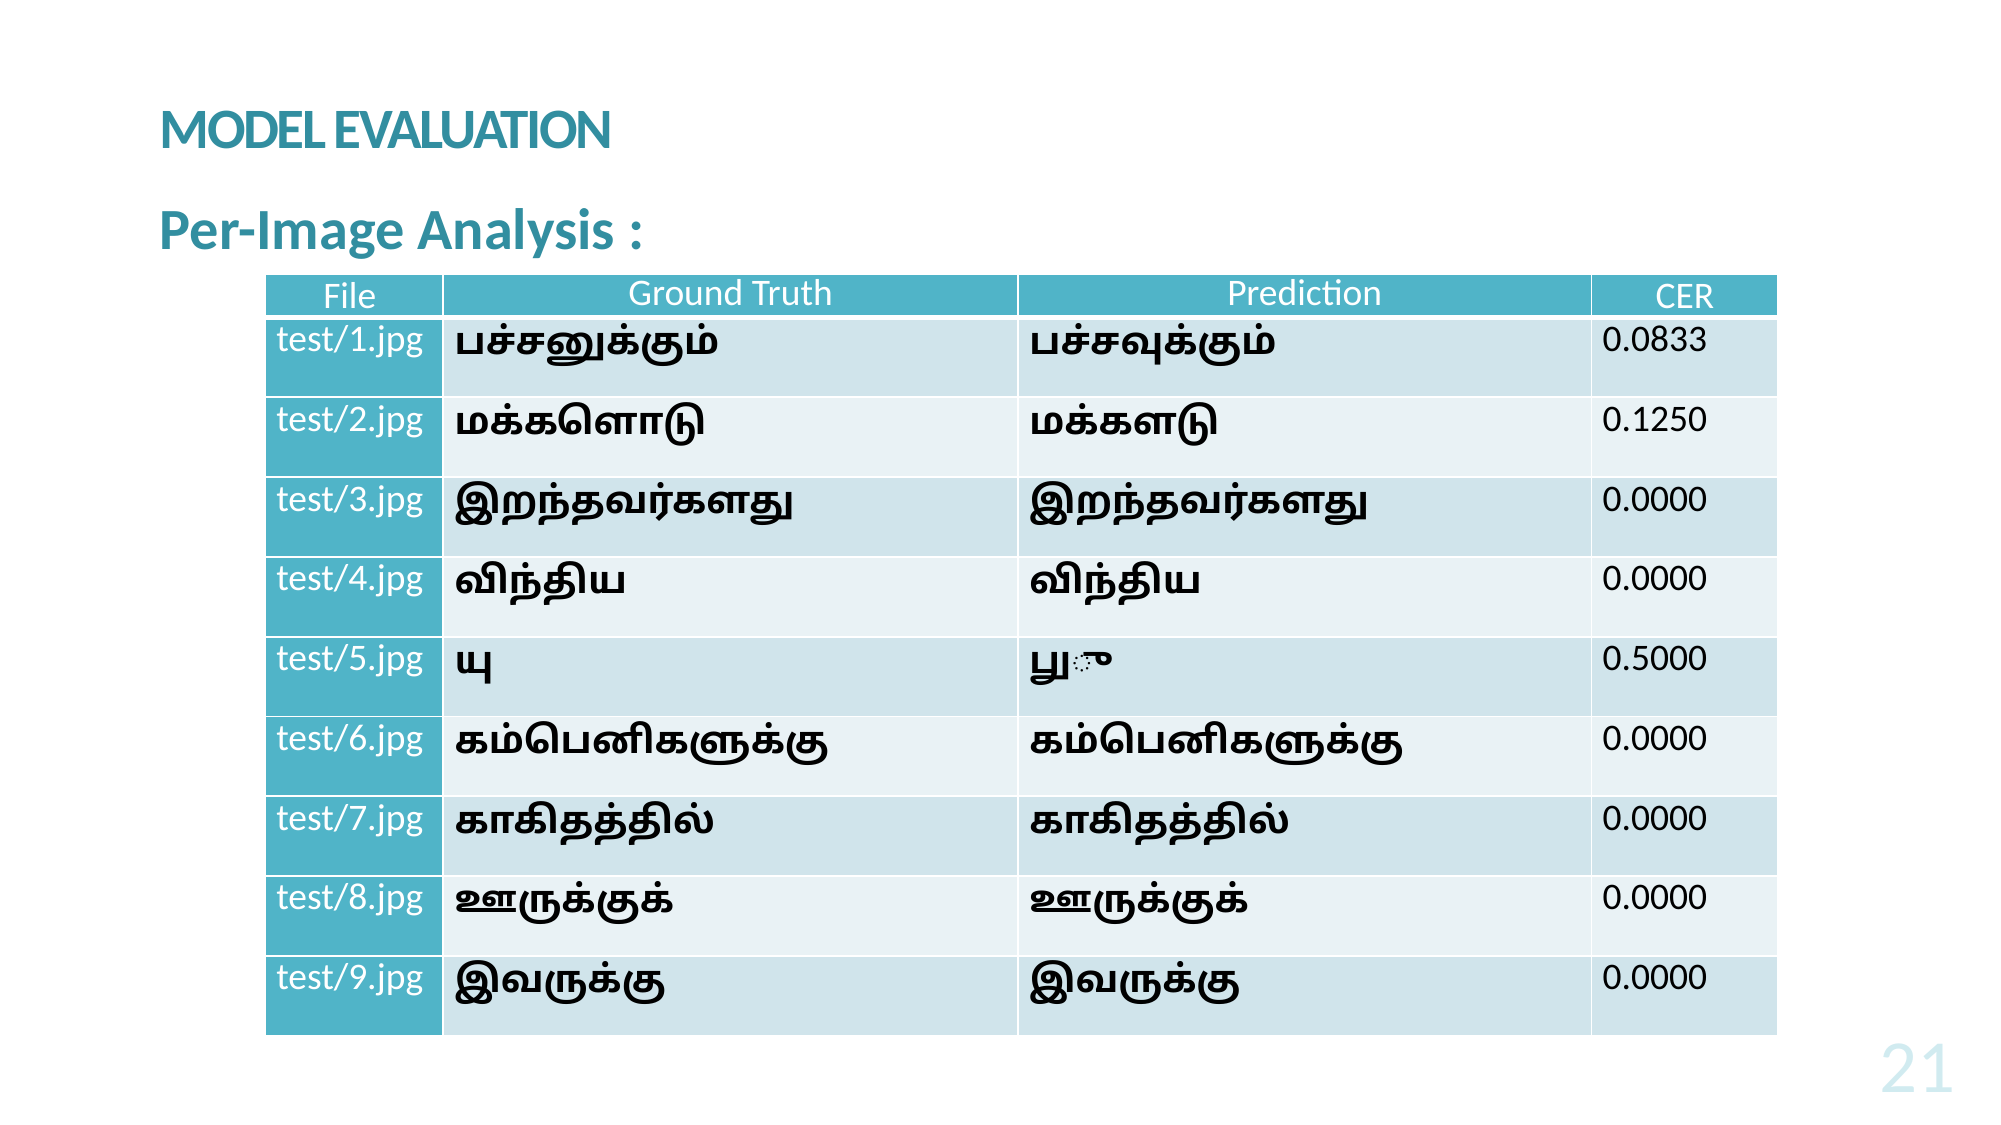

# MODEL EVALUATION
Per-Image Analysis :

| File | Ground Truth | Prediction | CER |
| --- | --- | --- | --- |
| test/1.jpg | பச்சனுக்கும் | பச்சவுக்கும் | 0.0833 |
| test/2.jpg | மக்களொடு | மக்களடு | 0.1250 |
| test/3.jpg | இறந்தவர்களது | இறந்தவர்களது | 0.0000 |
| test/4.jpg | விந்திய | விந்திய | 0.0000 |
| test/5.jpg | யு | ௶ு | 0.5000 |
| test/6.jpg | கம்பெனிகளுக்கு | கம்பெனிகளுக்கு | 0.0000 |
| test/7.jpg | காகிதத்தில் | காகிதத்தில் | 0.0000 |
| test/8.jpg | ஊருக்குக் | ஊருக்குக் | 0.0000 |
| test/9.jpg | இவருக்கு | இவருக்கு | 0.0000 |
21